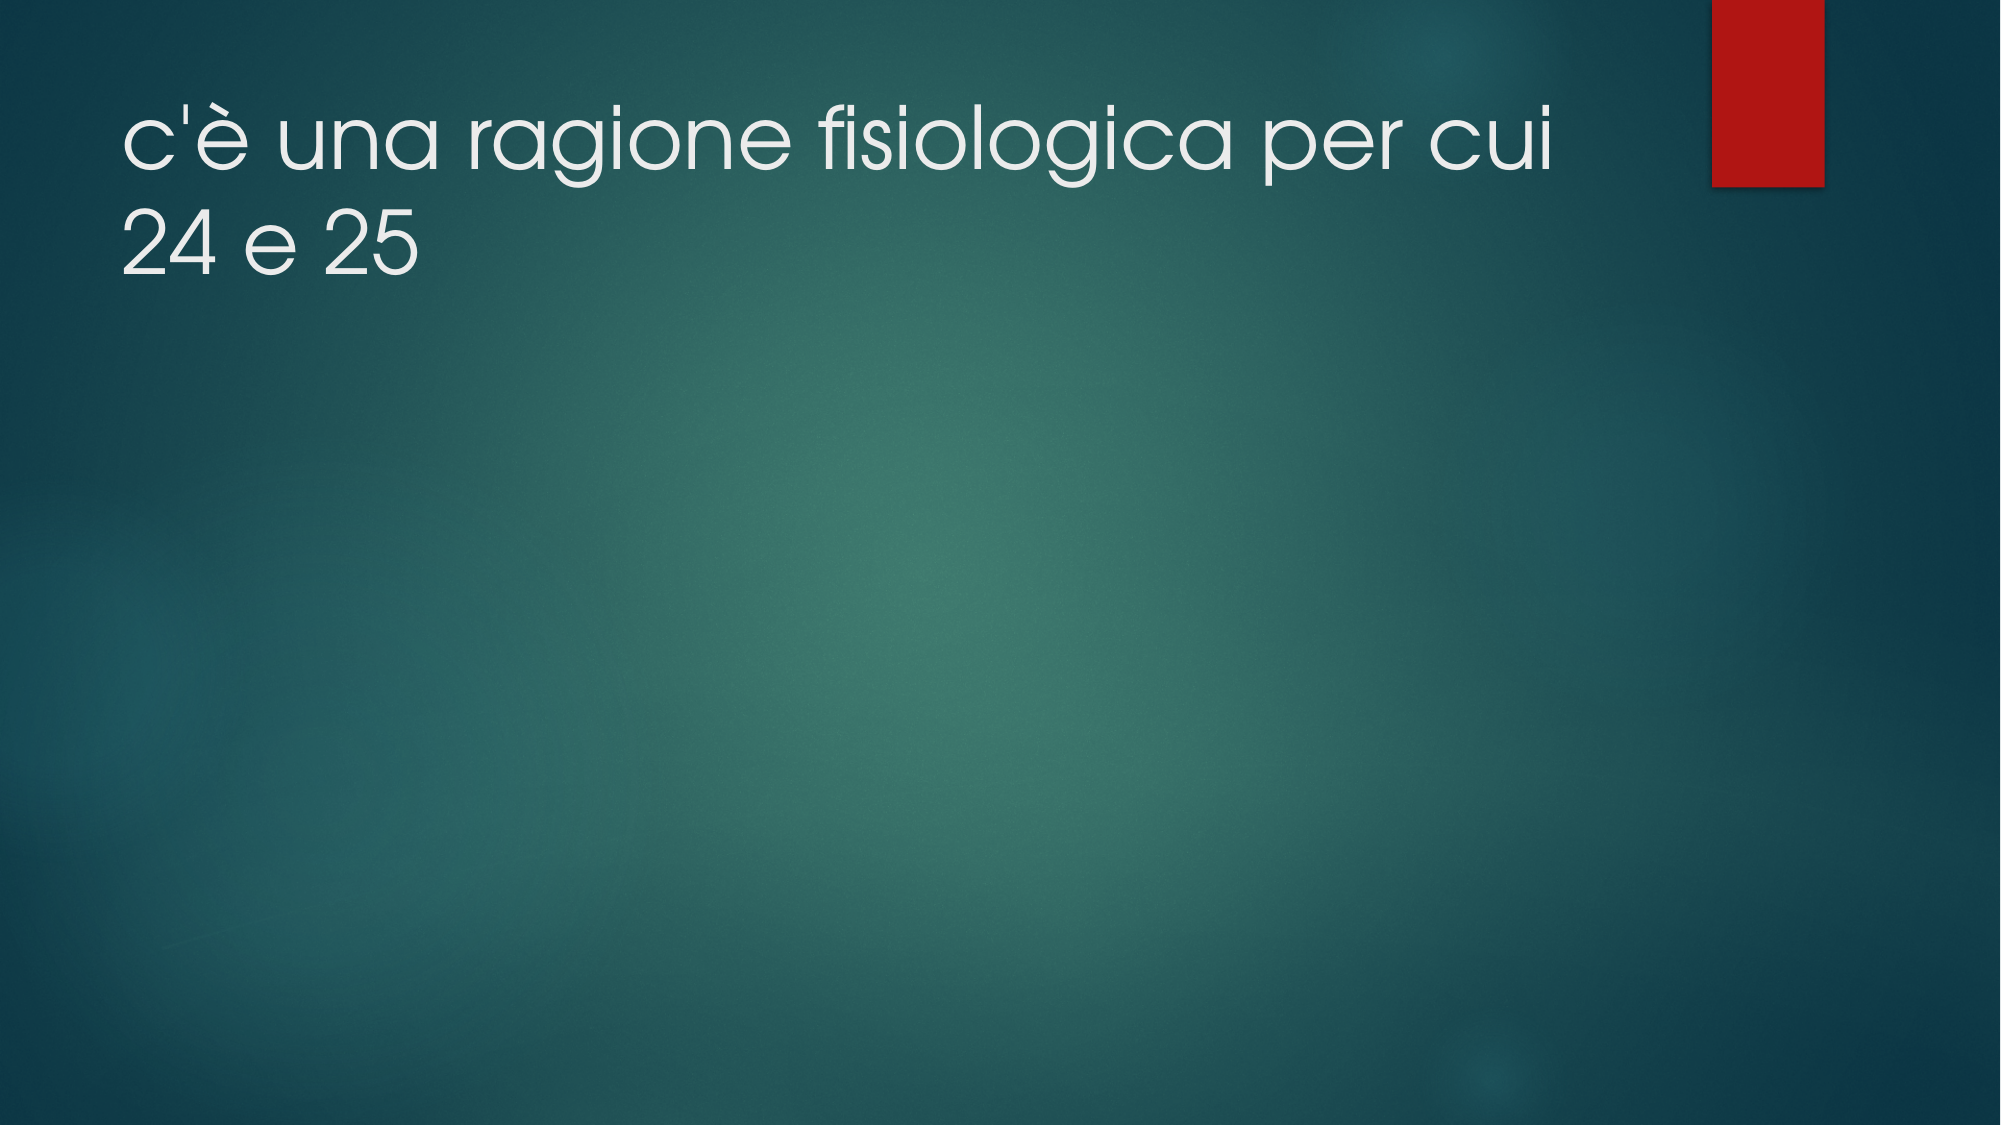

# c'è una ragione fisiologica per cui 24 e 25